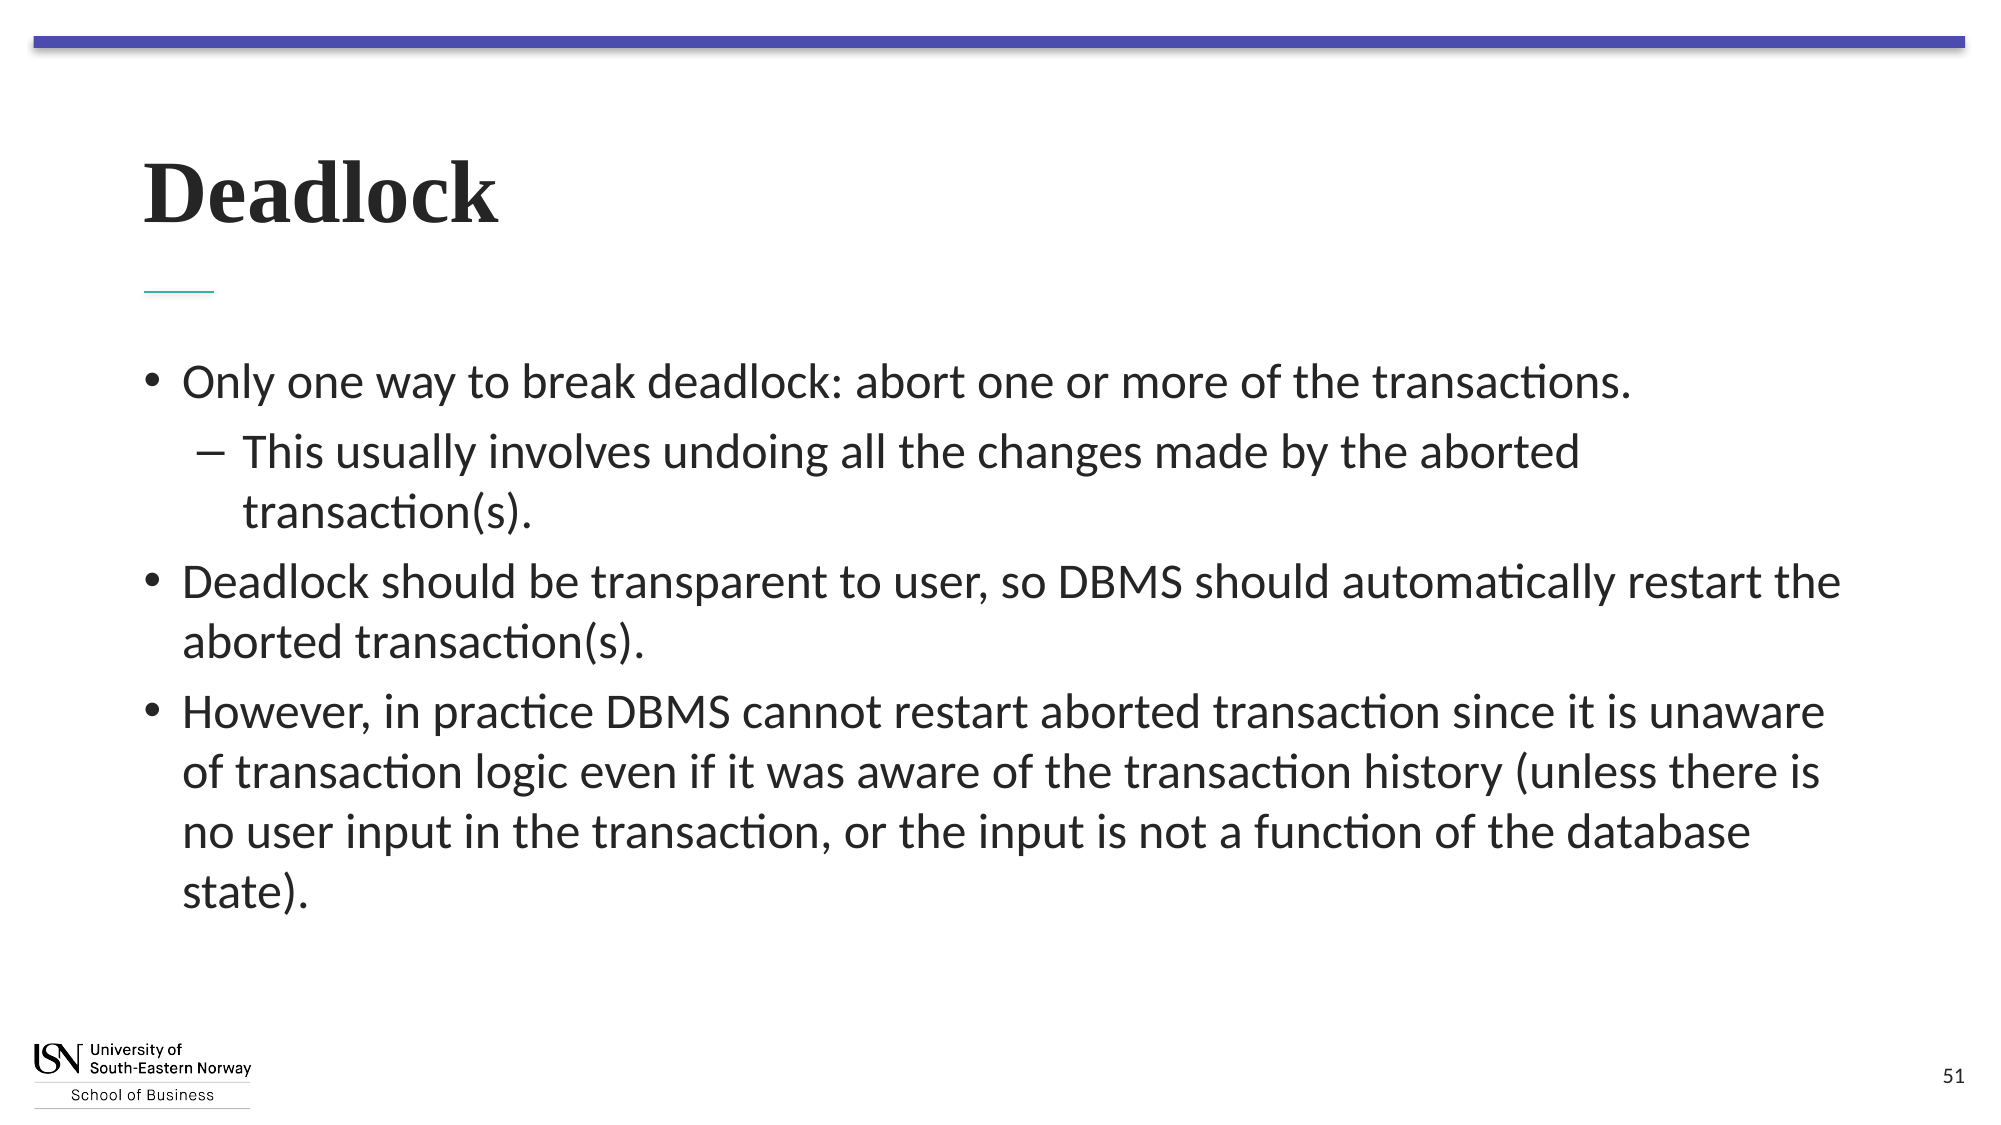

# Deadlock
Only one way to break deadlock: abort one or more of the transactions.
This usually involves undoing all the changes made by the aborted transaction(s).
Deadlock should be transparent to user, so D B M S should automatically restart the aborted transaction(s).
However, in practice D B M S cannot restart aborted transaction since it is unaware of transaction logic even if it was aware of the transaction history (unless there is no user input in the transaction, or the input is not a function of the database state).
51